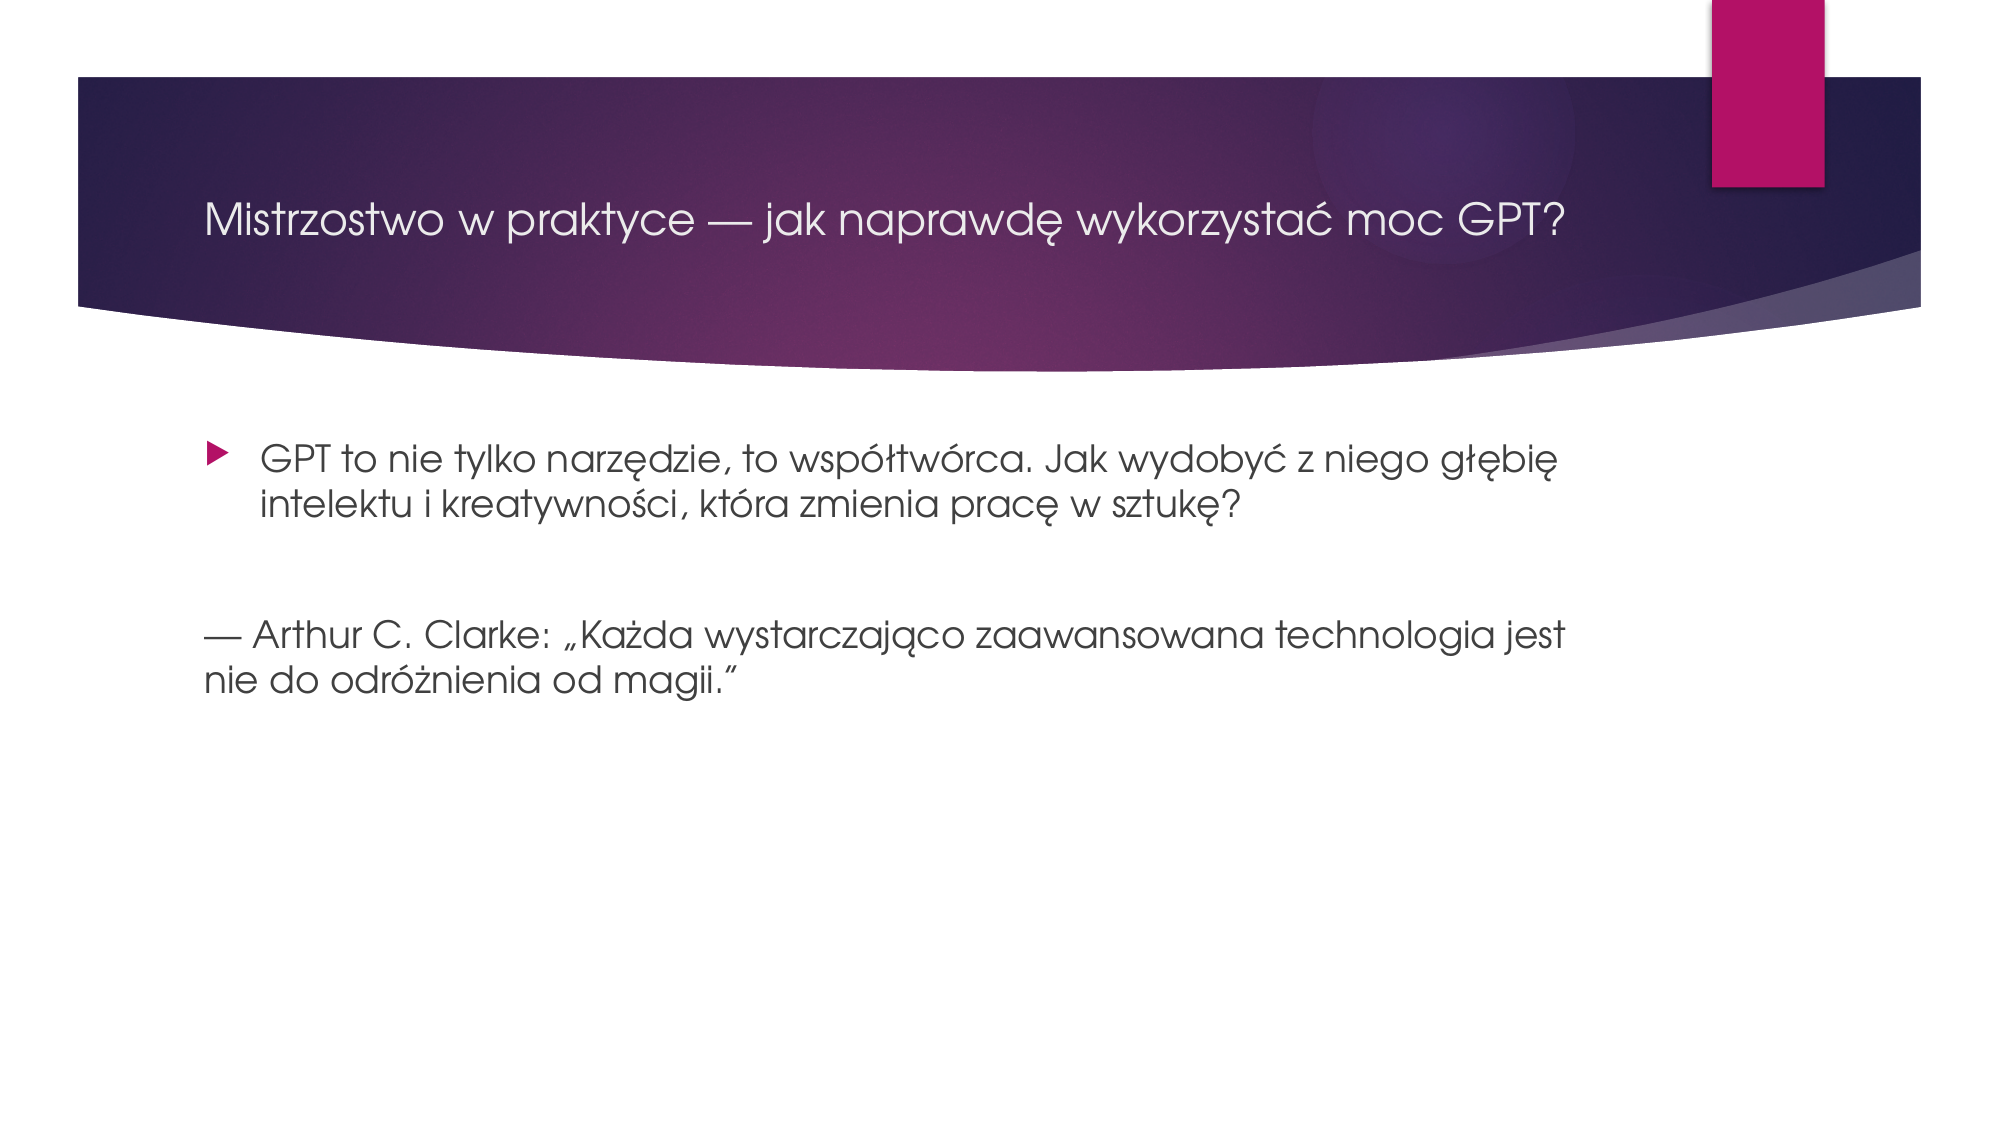

# Mistrzostwo w praktyce — jak naprawdę wykorzystać moc GPT?
GPT to nie tylko narzędzie, to współtwórca. Jak wydobyć z niego głębię intelektu i kreatywności, która zmienia pracę w sztukę?

— Arthur C. Clarke: „Każda wystarczająco zaawansowana technologia jest nie do odróżnienia od magii.”